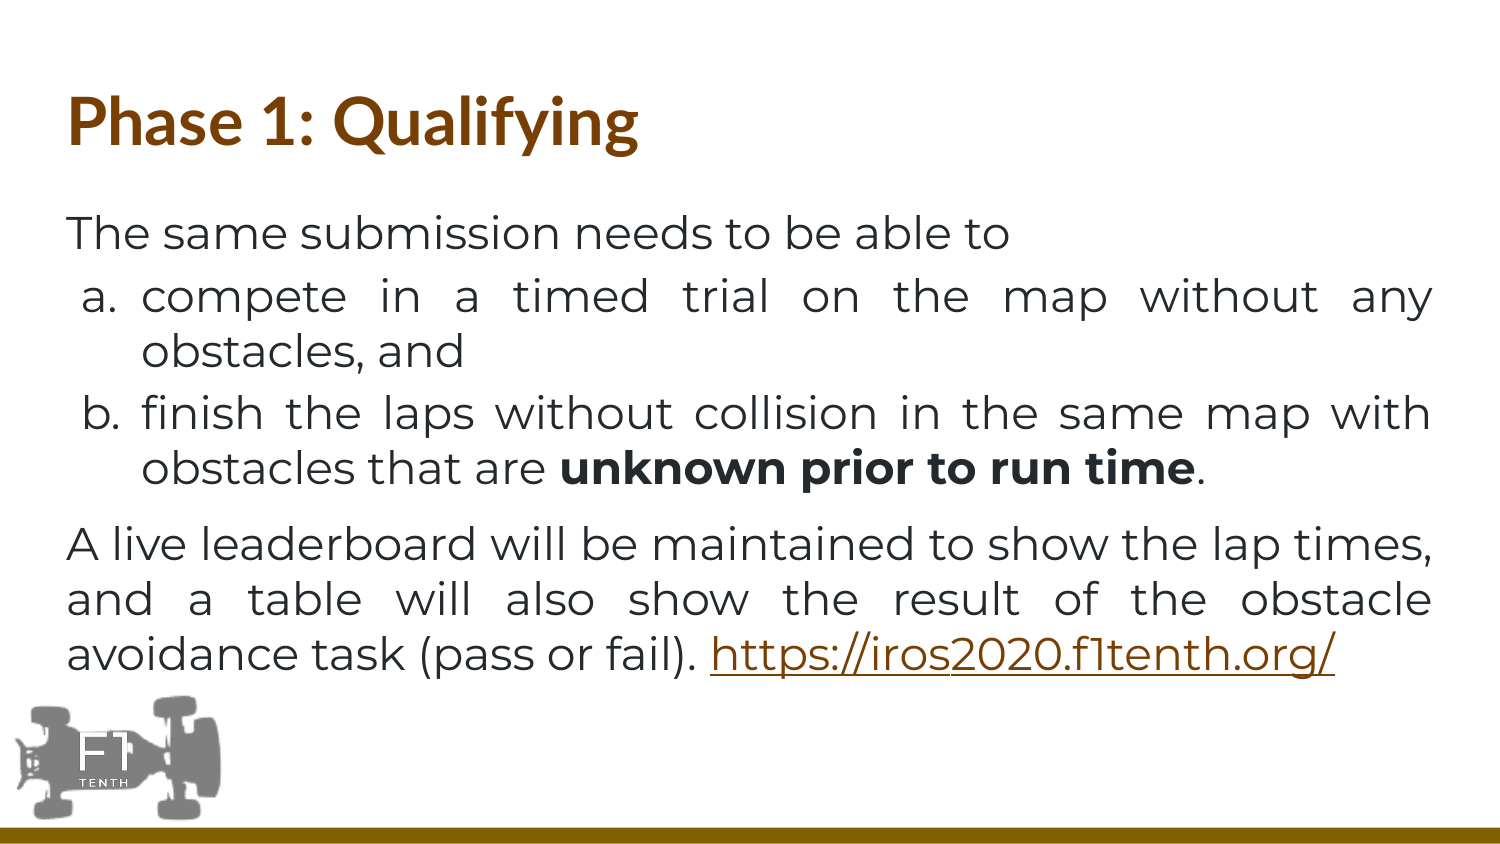

# Phase 1: Qualifying
The same submission needs to be able to
compete in a timed trial on the map without any obstacles, and
finish the laps without collision in the same map with obstacles that are unknown prior to run time.
A live leaderboard will be maintained to show the lap times, and a table will also show the result of the obstacle avoidance task (pass or fail). https://iros2020.f1tenth.org/